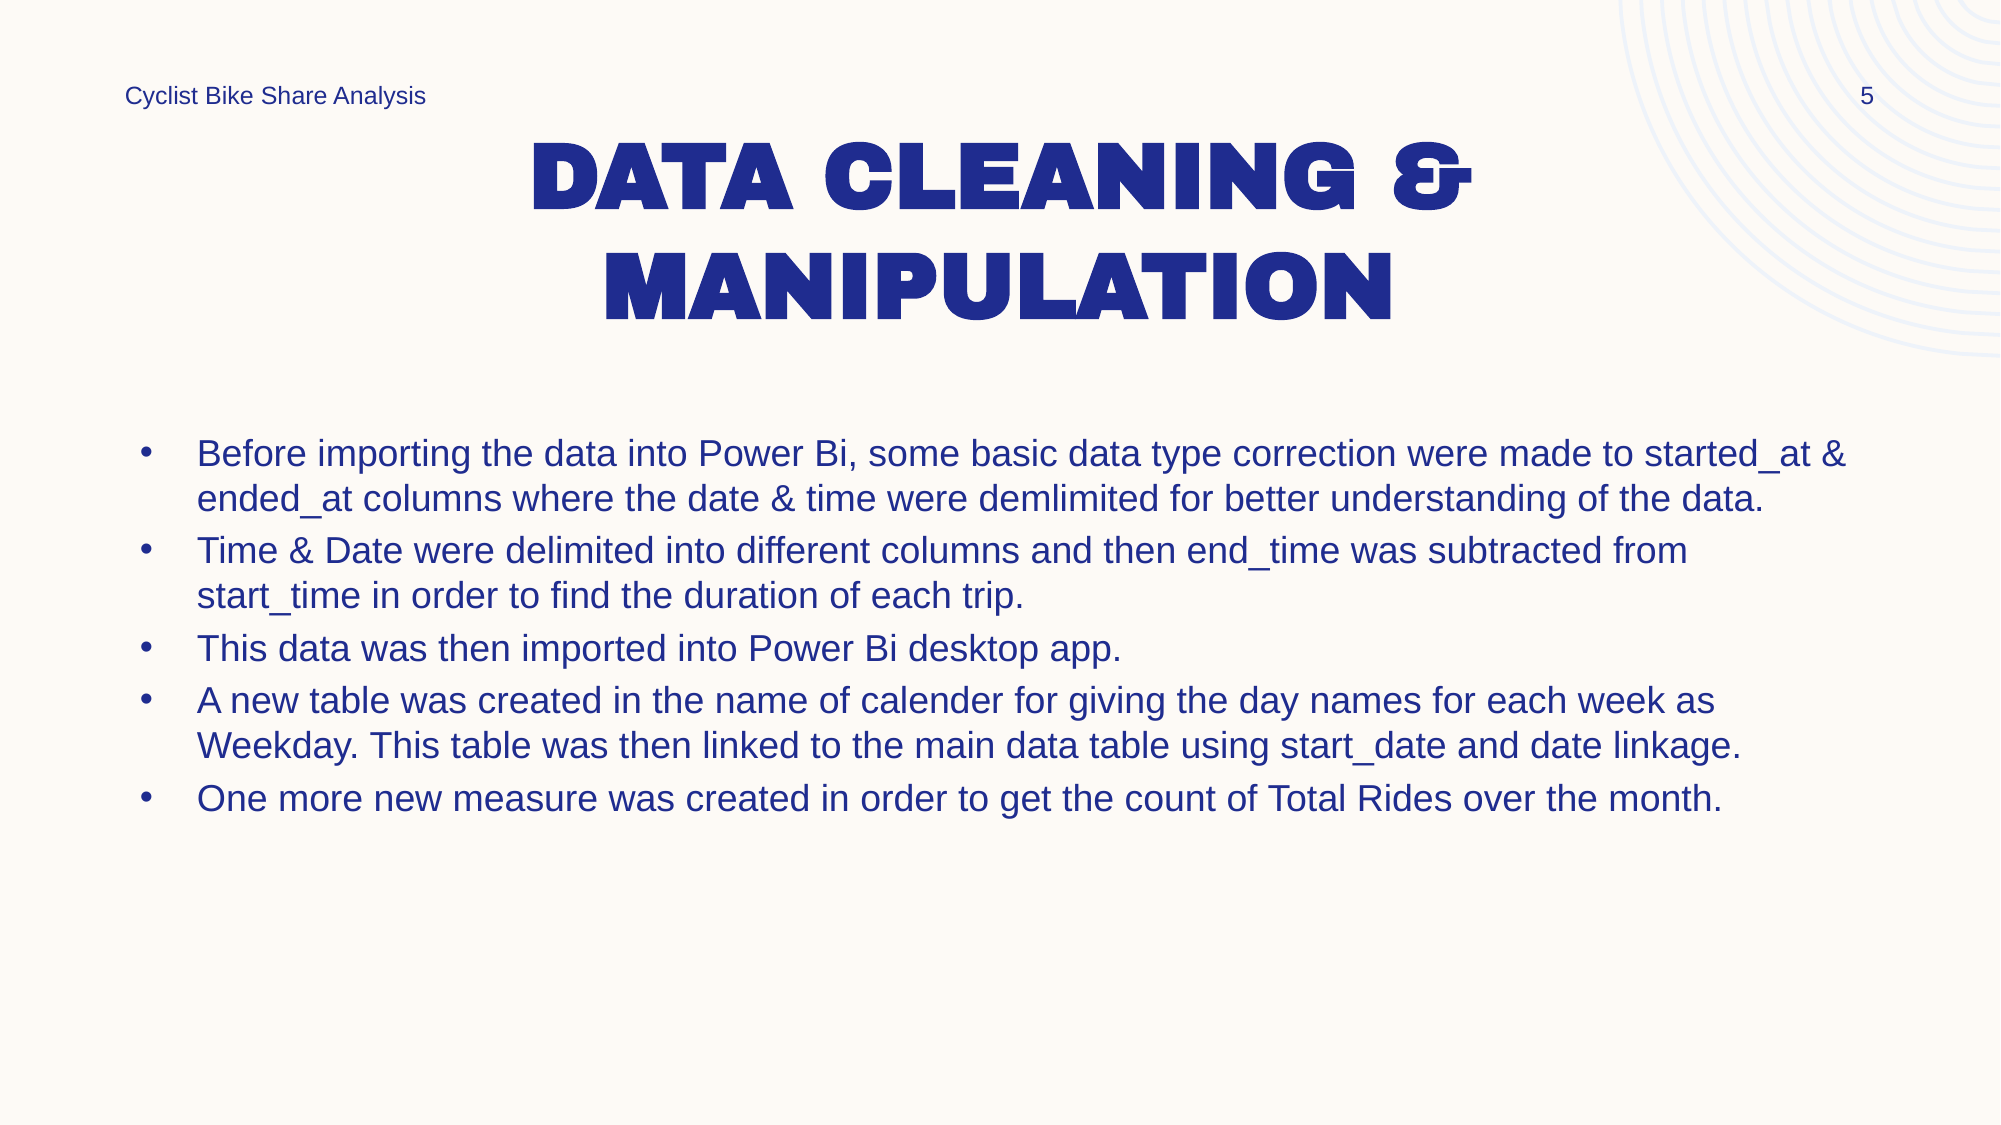

5
Cyclist Bike Share Analysis
# Data Cleaning & Manipulation
Before importing the data into Power Bi, some basic data type correction were made to started_at & ended_at columns where the date & time were demlimited for better understanding of the data.
Time & Date were delimited into different columns and then end_time was subtracted from start_time in order to find the duration of each trip.
This data was then imported into Power Bi desktop app.
A new table was created in the name of calender for giving the day names for each week as Weekday. This table was then linked to the main data table using start_date and date linkage.
One more new measure was created in order to get the count of Total Rides over the month.